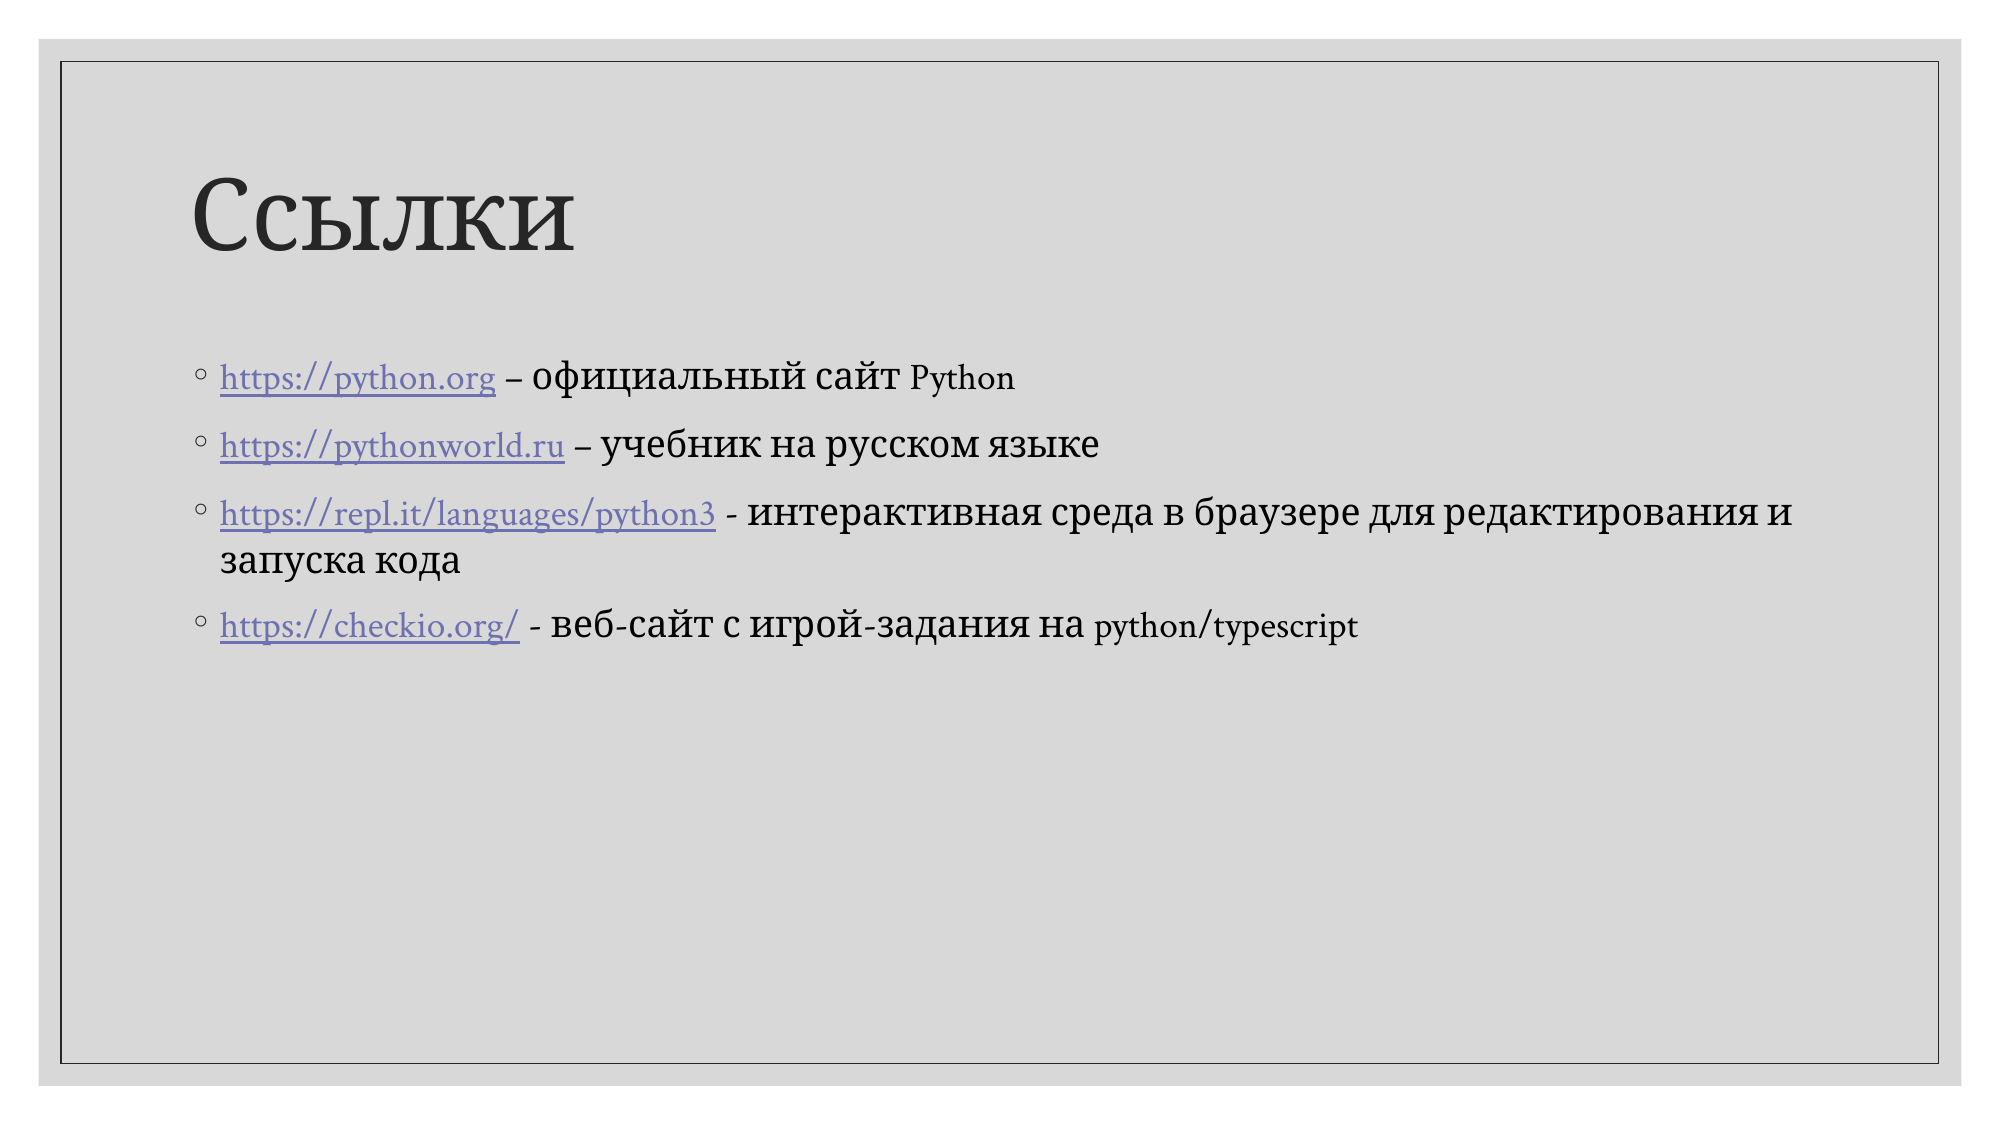

# Ссылки
https://python.org – официальный сайт Python
https://pythonworld.ru – учебник на русском языке
https://repl.it/languages/python3 - интерактивная среда в браузере для редактирования и запуска кода
https://checkio.org/ - веб-сайт с игрой-задания на python/typescript